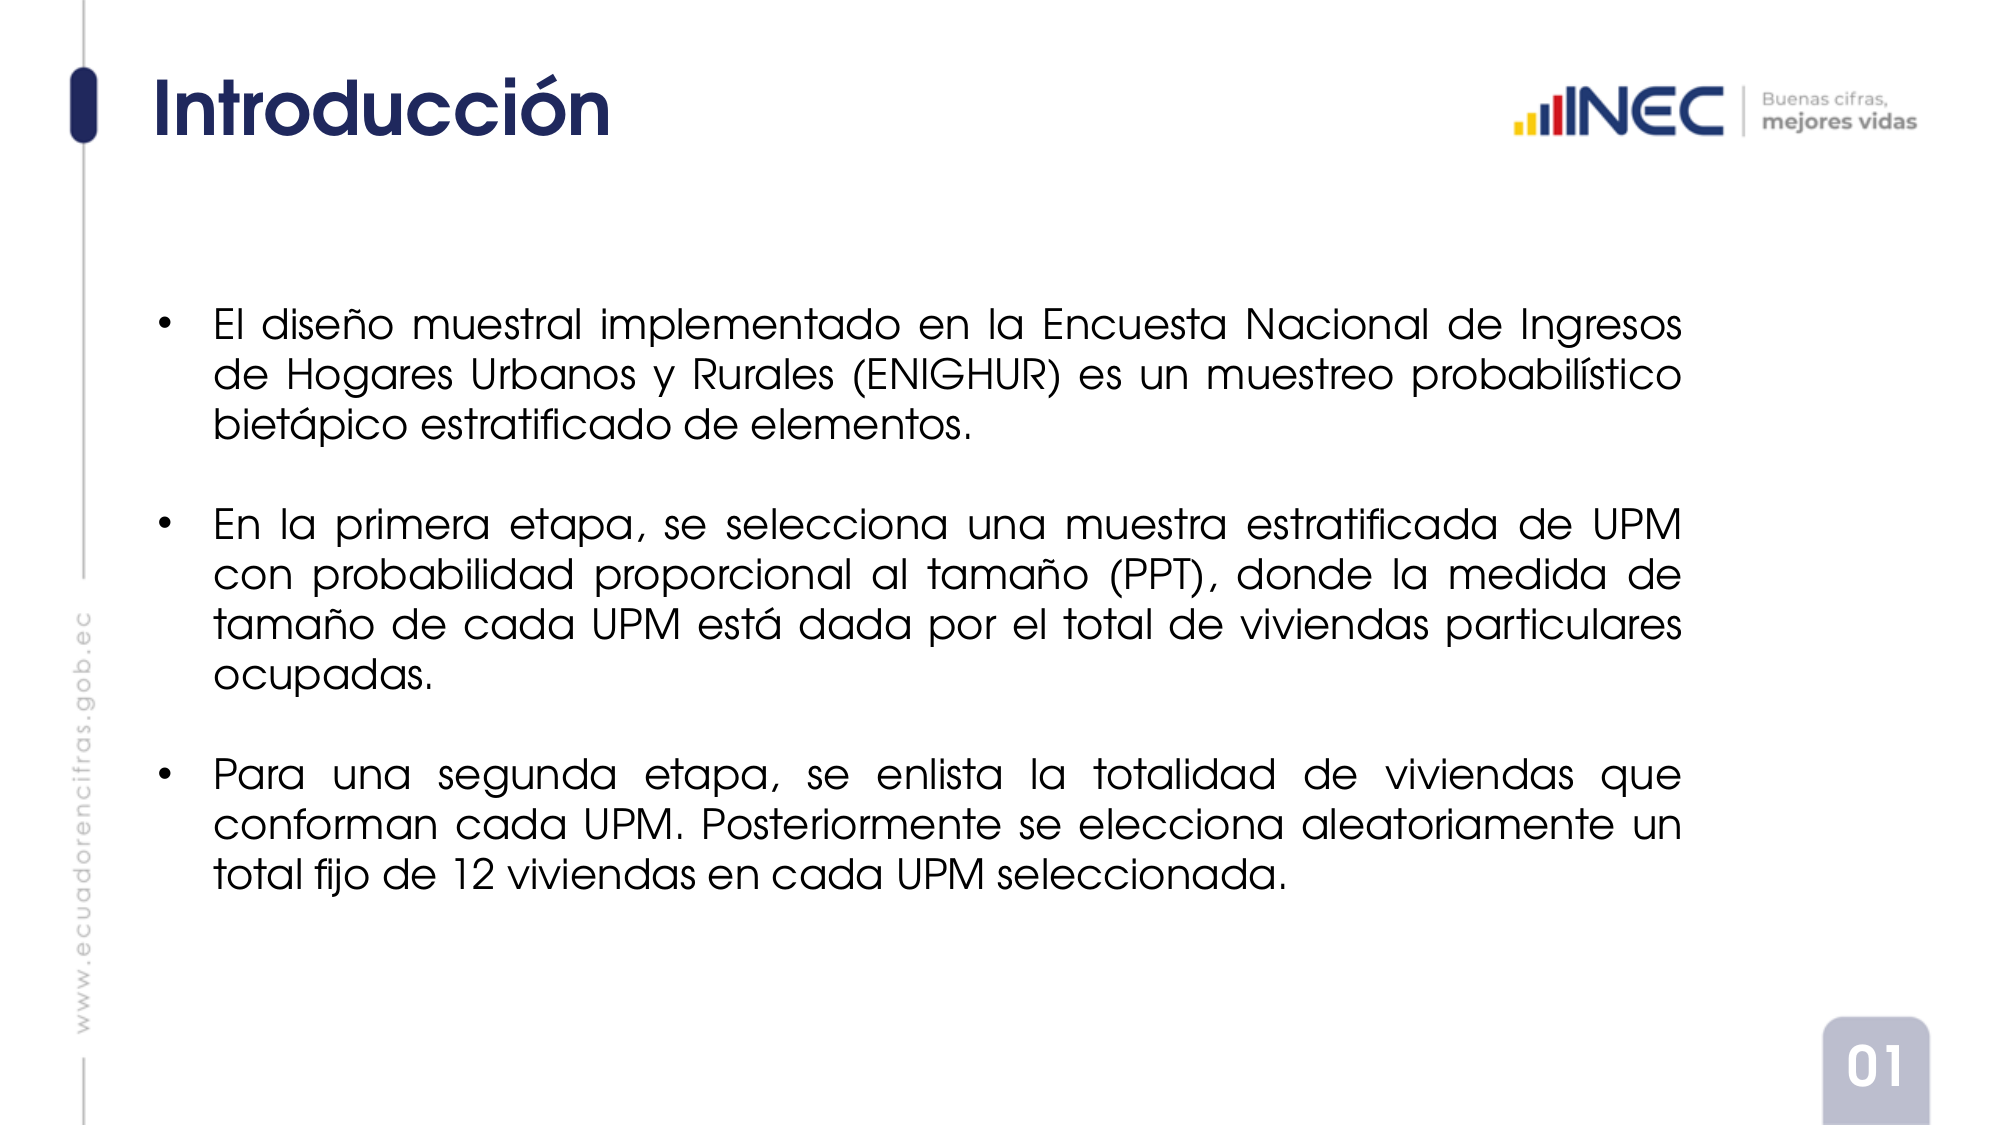

# Introducción

El diseño muestral implementado en la Encuesta Nacional de Ingresos de Hogares Urbanos y Rurales (ENIGHUR) es un muestreo probabilístico bietápico estratificado de elementos.

En la primera etapa, se selecciona una muestra estratificada de UPM con probabilidad proporcional al tamaño (PPT), donde la medida de tamaño de cada UPM está dada por el total de viviendas particulares ocupadas.

Para una segunda etapa, se enlista la totalidad de viviendas que conforman cada UPM. Posteriormente se elecciona aleatoriamente un total fijo de 12 viviendas en cada UPM seleccionada.

01